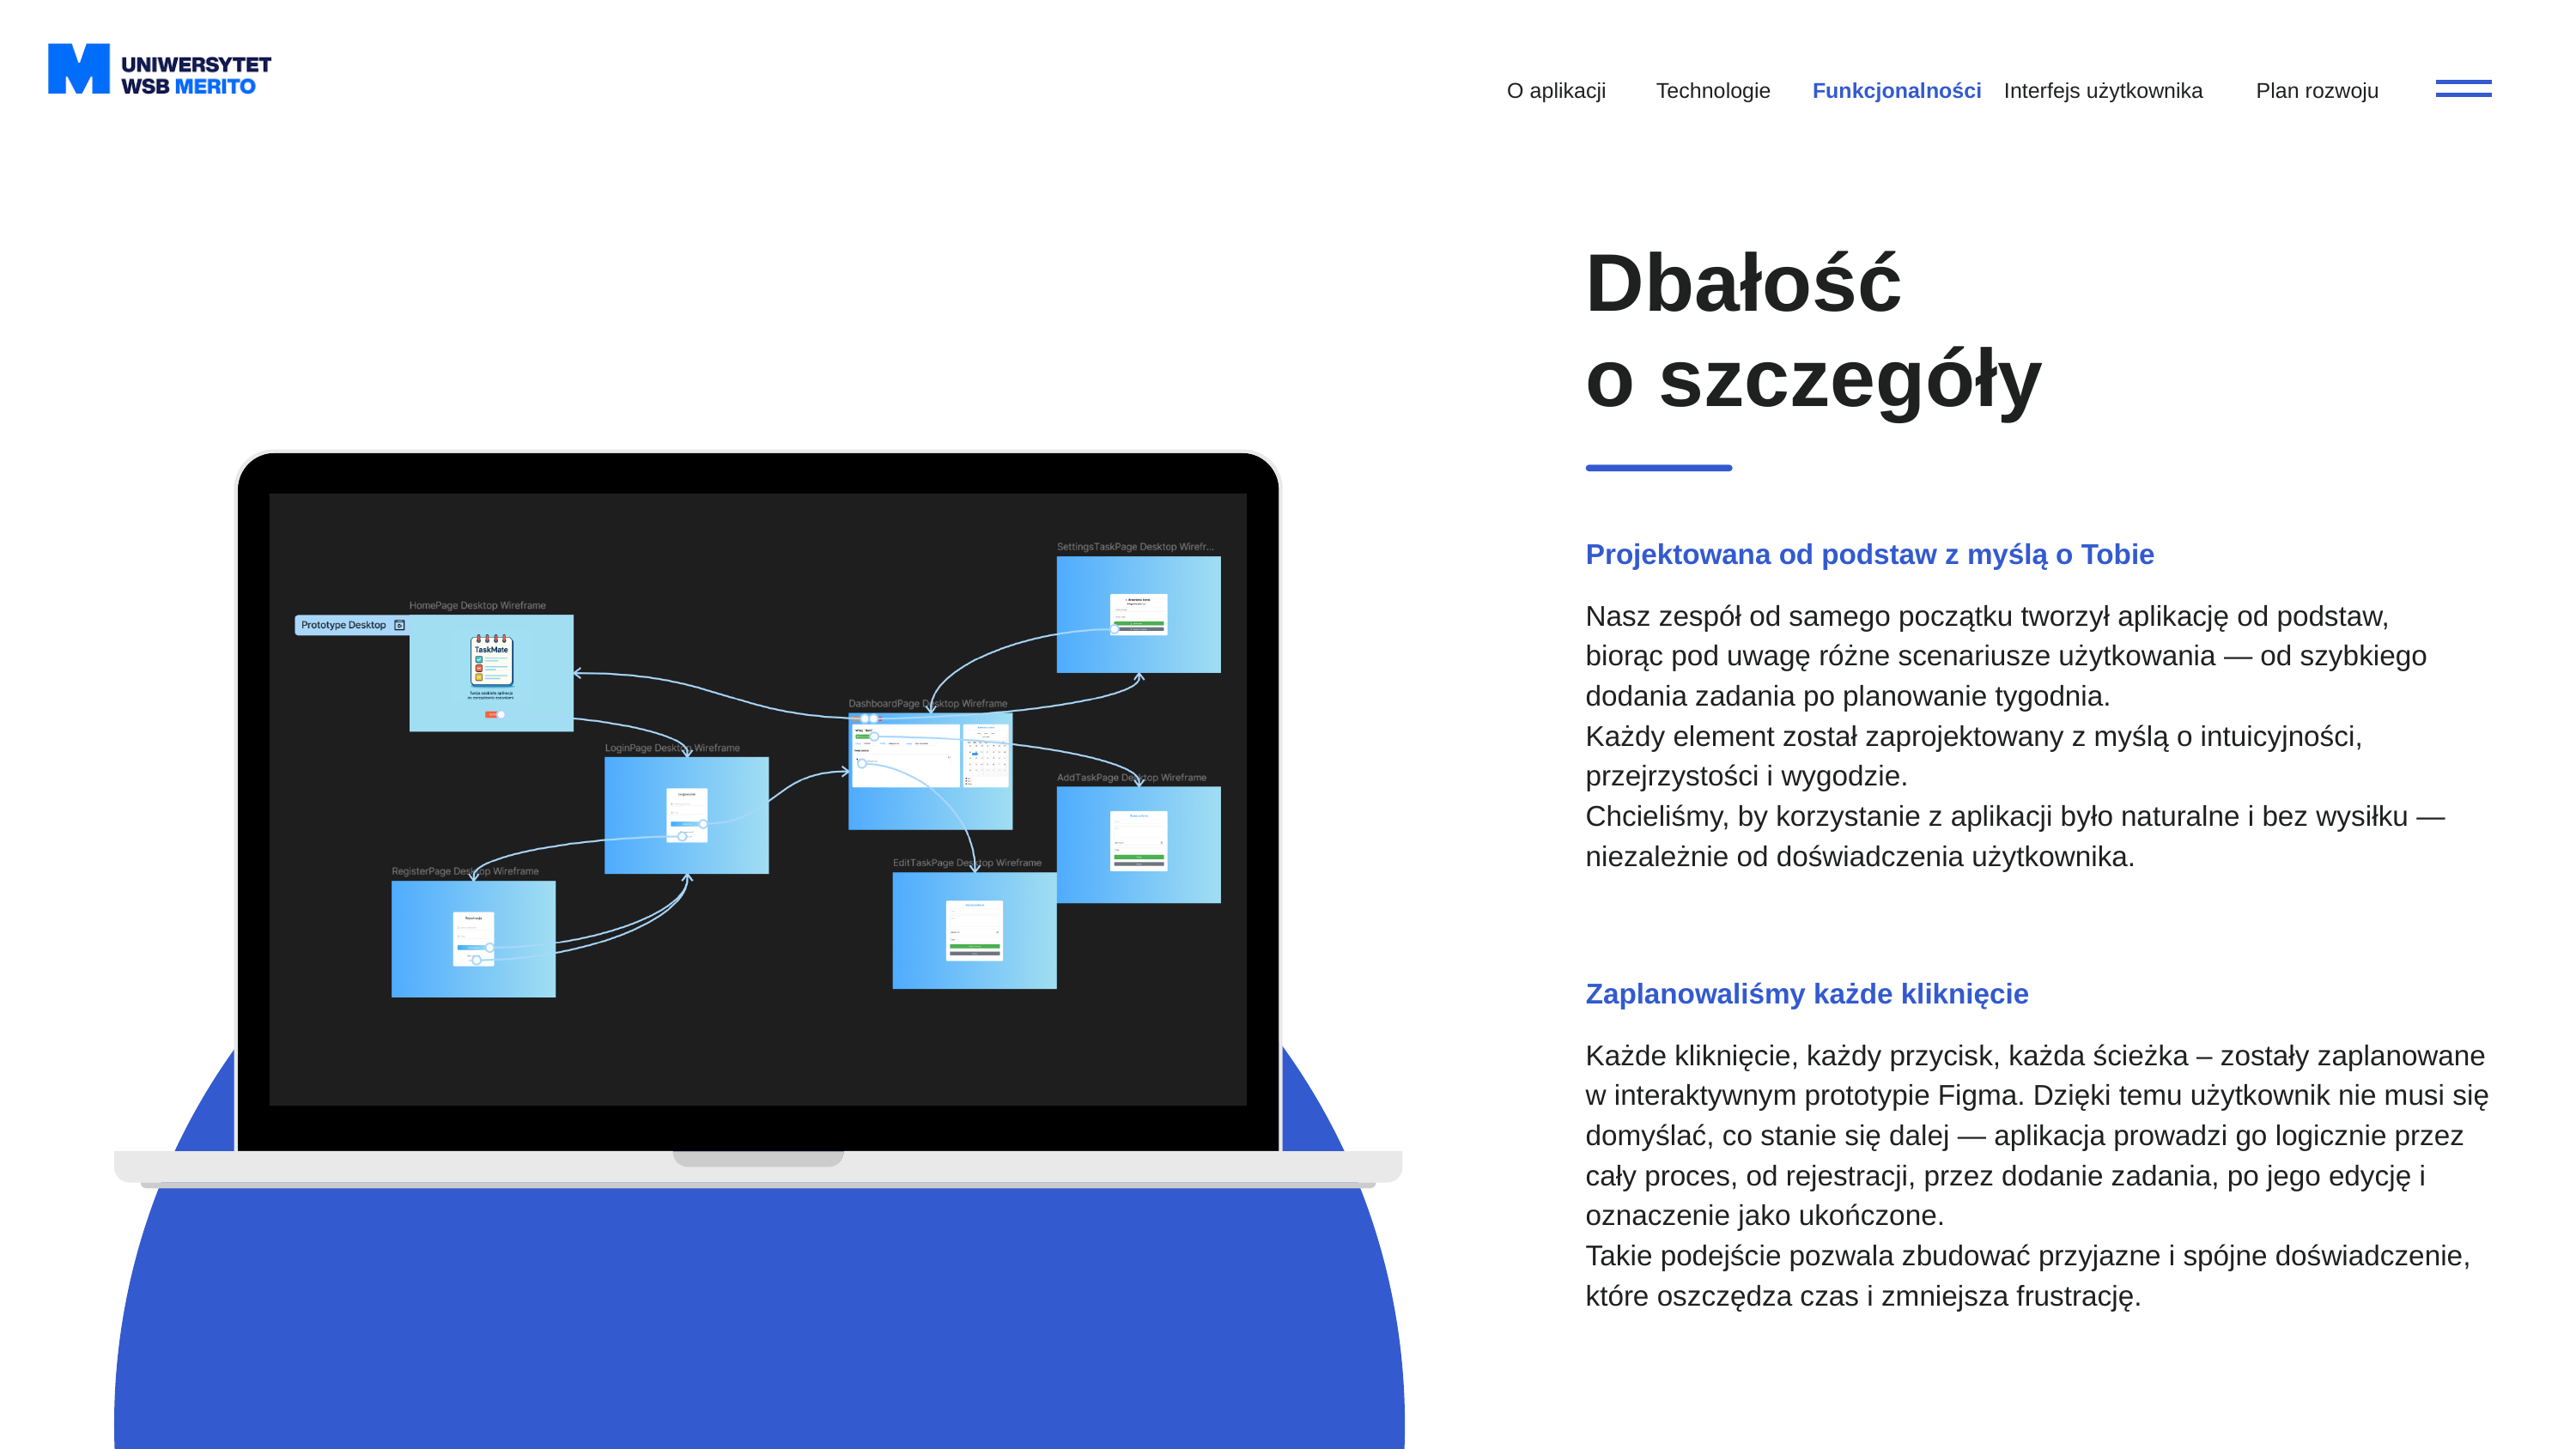

O aplikacji
Technologie
Funkcjonalności
Interfejs użytkownika
Plan rozwoju

Dbałość
o szczegóły

Projektowana od podstaw z myślą o Tobie

Nasz zespół od samego początku tworzył aplikację od podstaw,
biorąc pod uwagę różne scenariusze użytkowania — od szybkiego dodania zadania po planowanie tygodnia.
Każdy element został zaprojektowany z myślą o intuicyjności, przejrzystości i wygodzie.
Chcieliśmy, by korzystanie z aplikacji było naturalne i bez wysiłku — niezależnie od doświadczenia użytkownika.

Zaplanowaliśmy każde kliknięcie
Każde kliknięcie, każdy przycisk, każda ścieżka – zostały zaplanowane w interaktywnym prototypie Figma. Dzięki temu użytkownik nie musi się domyślać, co stanie się dalej — aplikacja prowadzi go logicznie przez cały proces, od rejestracji, przez dodanie zadania, po jego edycję i oznaczenie jako ukończone.
Takie podejście pozwala zbudować przyjazne i spójne doświadczenie, które oszczędza czas i zmniejsza frustrację.